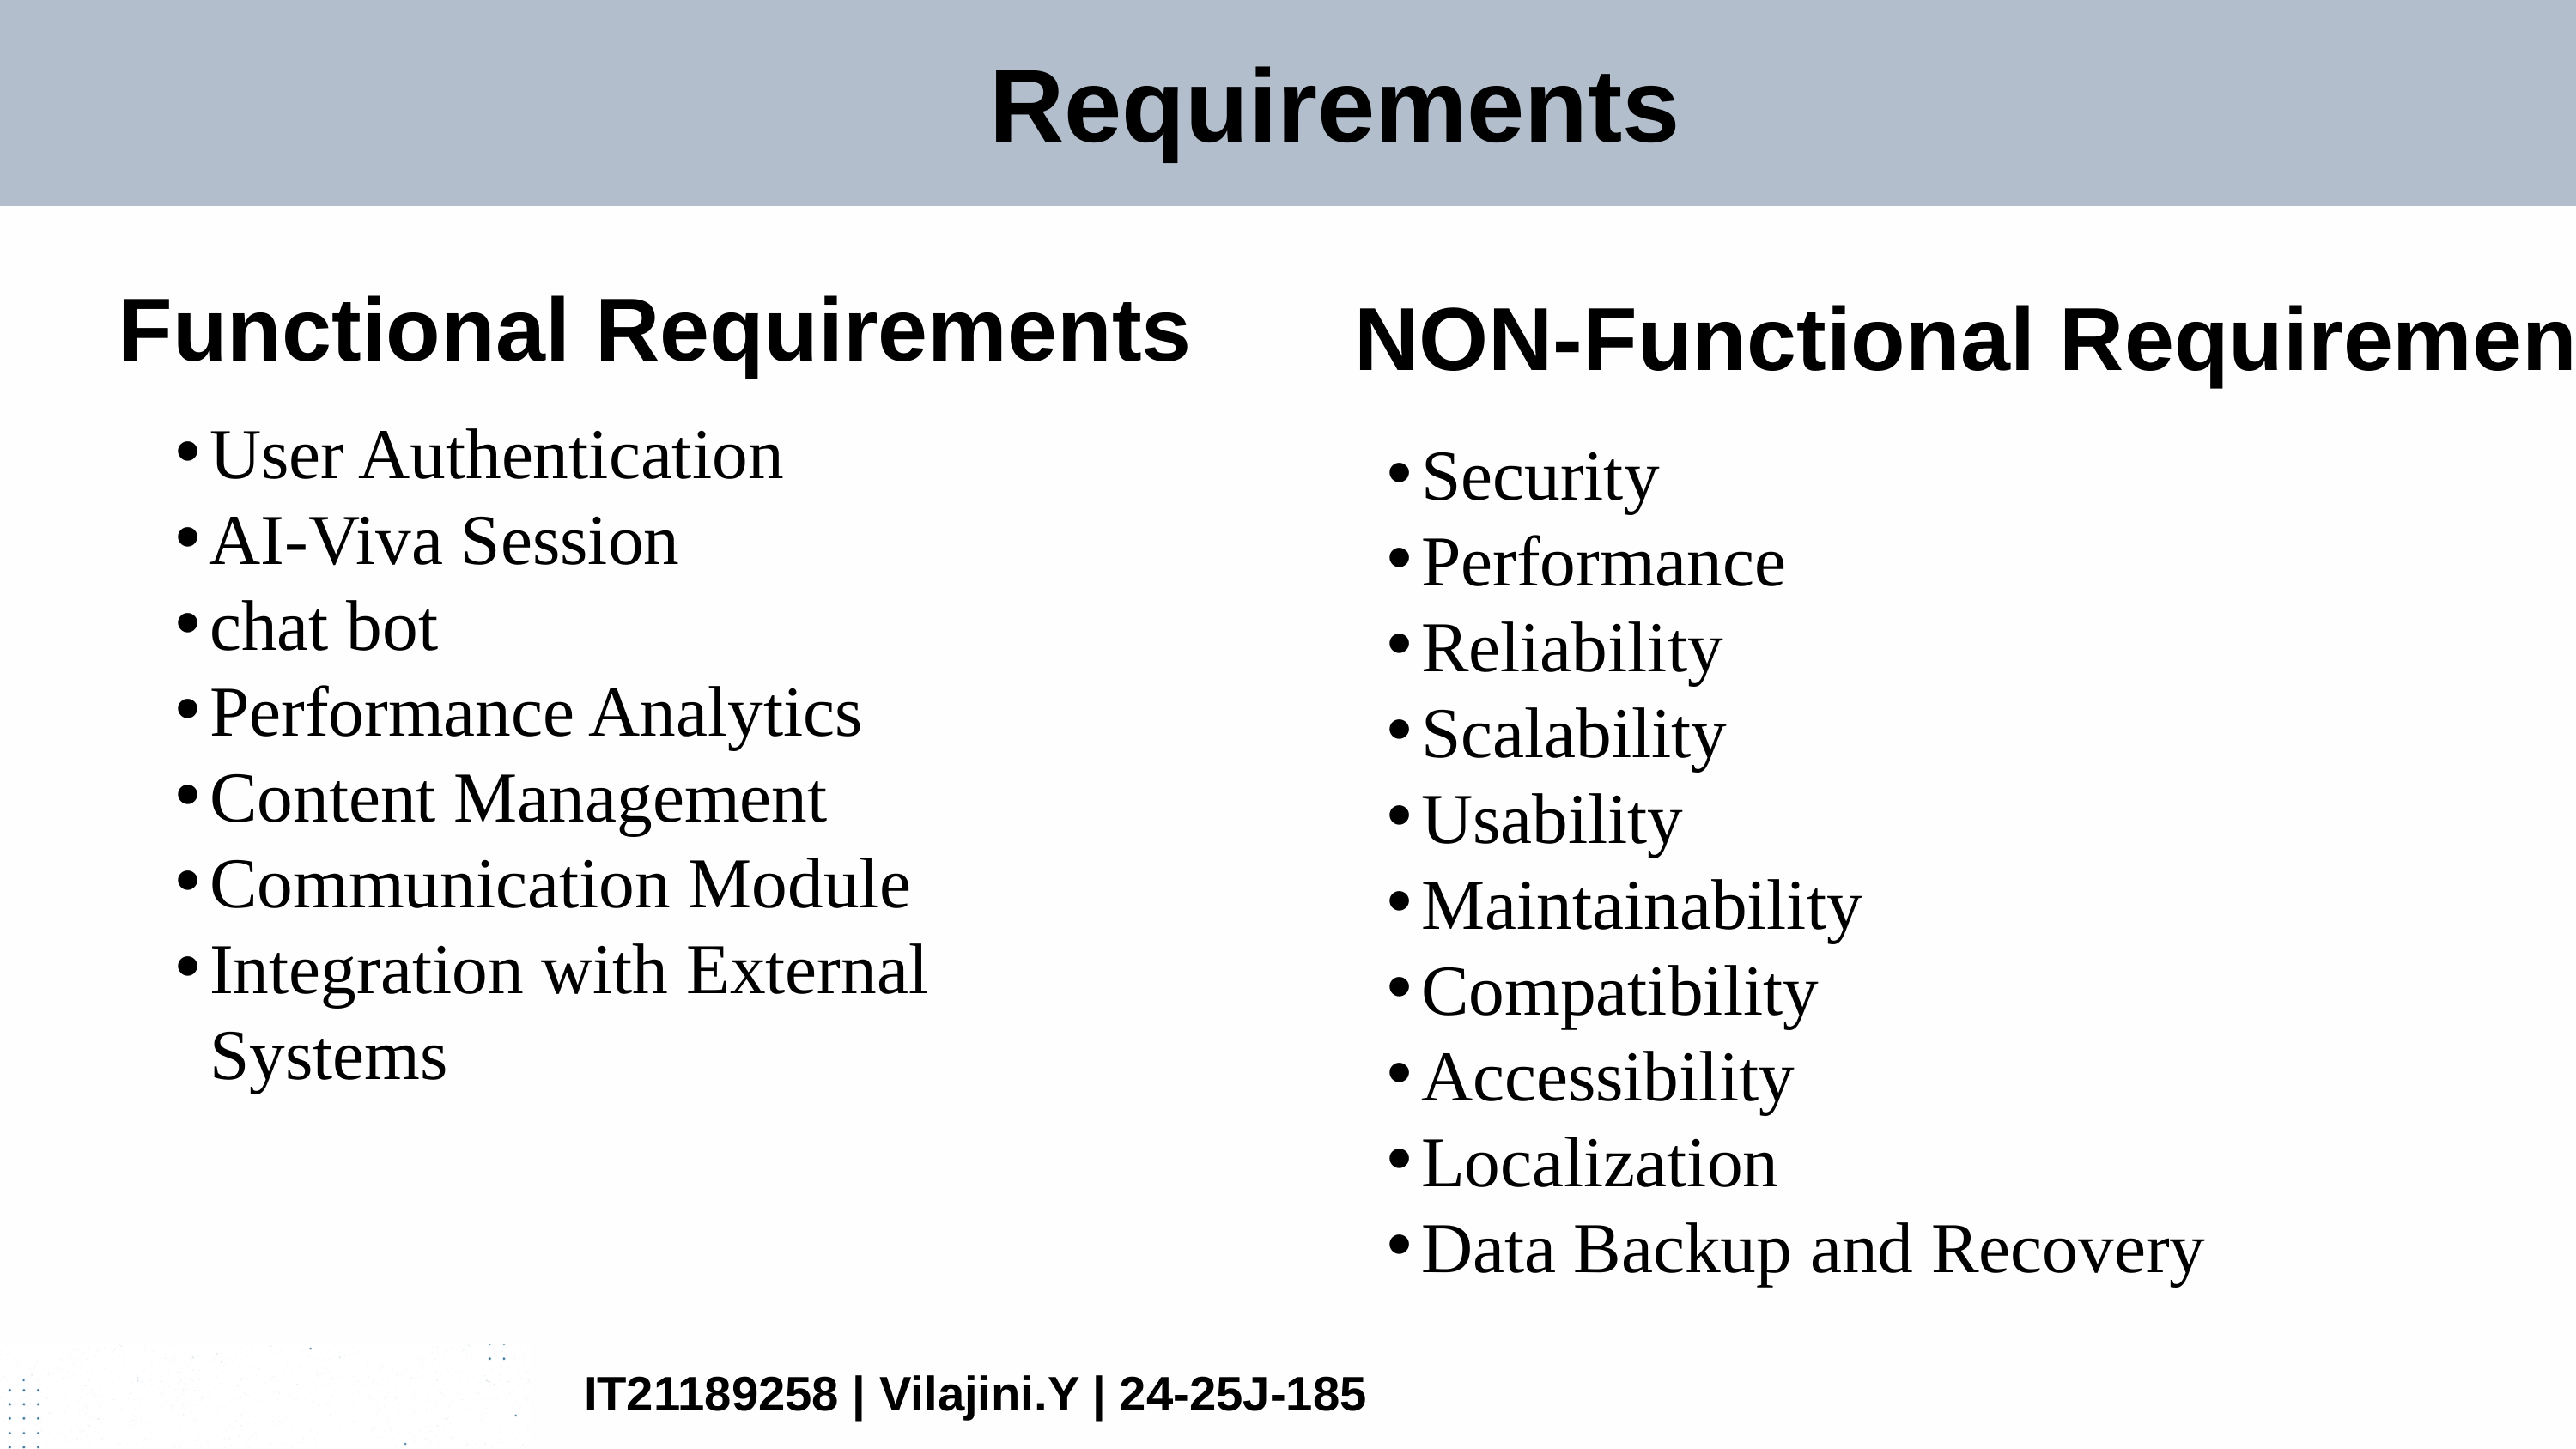

Requirements

Functional Requirements
NON-Functional Requirements

User Authentication
AI-Viva Session
chat bot
Performance Analytics
Content Management
Communication Module
Integration with External Systems
Security
Performance
Reliability
Scalability
Usability
Maintainability
Compatibility
Accessibility
Localization
Data Backup and Recovery

IT21189258 | Vilajini.Y | 24-25J-185